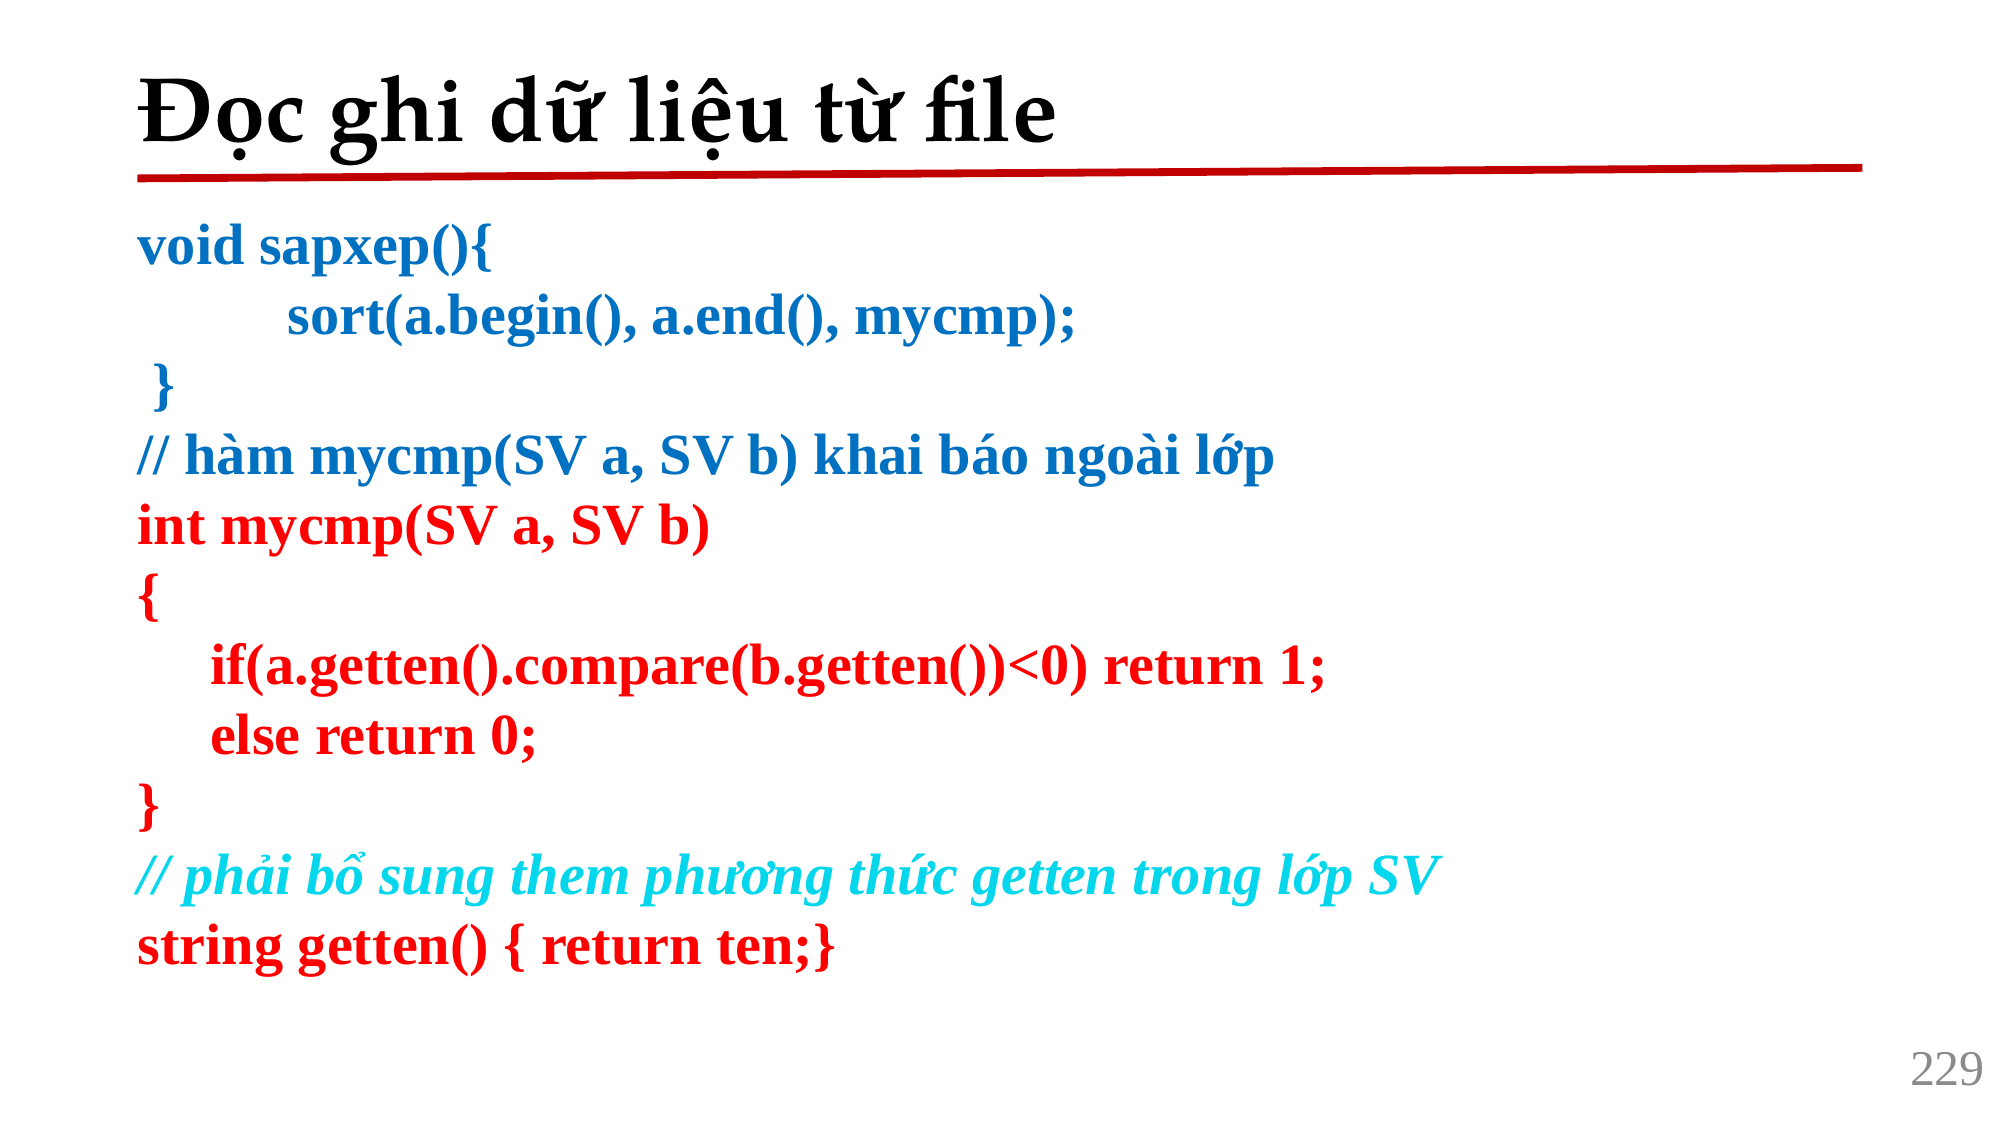

# Đọc ghi dữ liệu từ file
void sapxep(){
	sort(a.begin(), a.end(), mycmp);
 }
// hàm mycmp(SV a, SV b) khai báo ngoài lớp
int mycmp(SV a, SV b)
{
     if(a.getten().compare(b.getten())<0) return 1;
     else return 0;
}
// phải bổ sung them phương thức getten trong lớp SV
string getten() { return ten;}
229